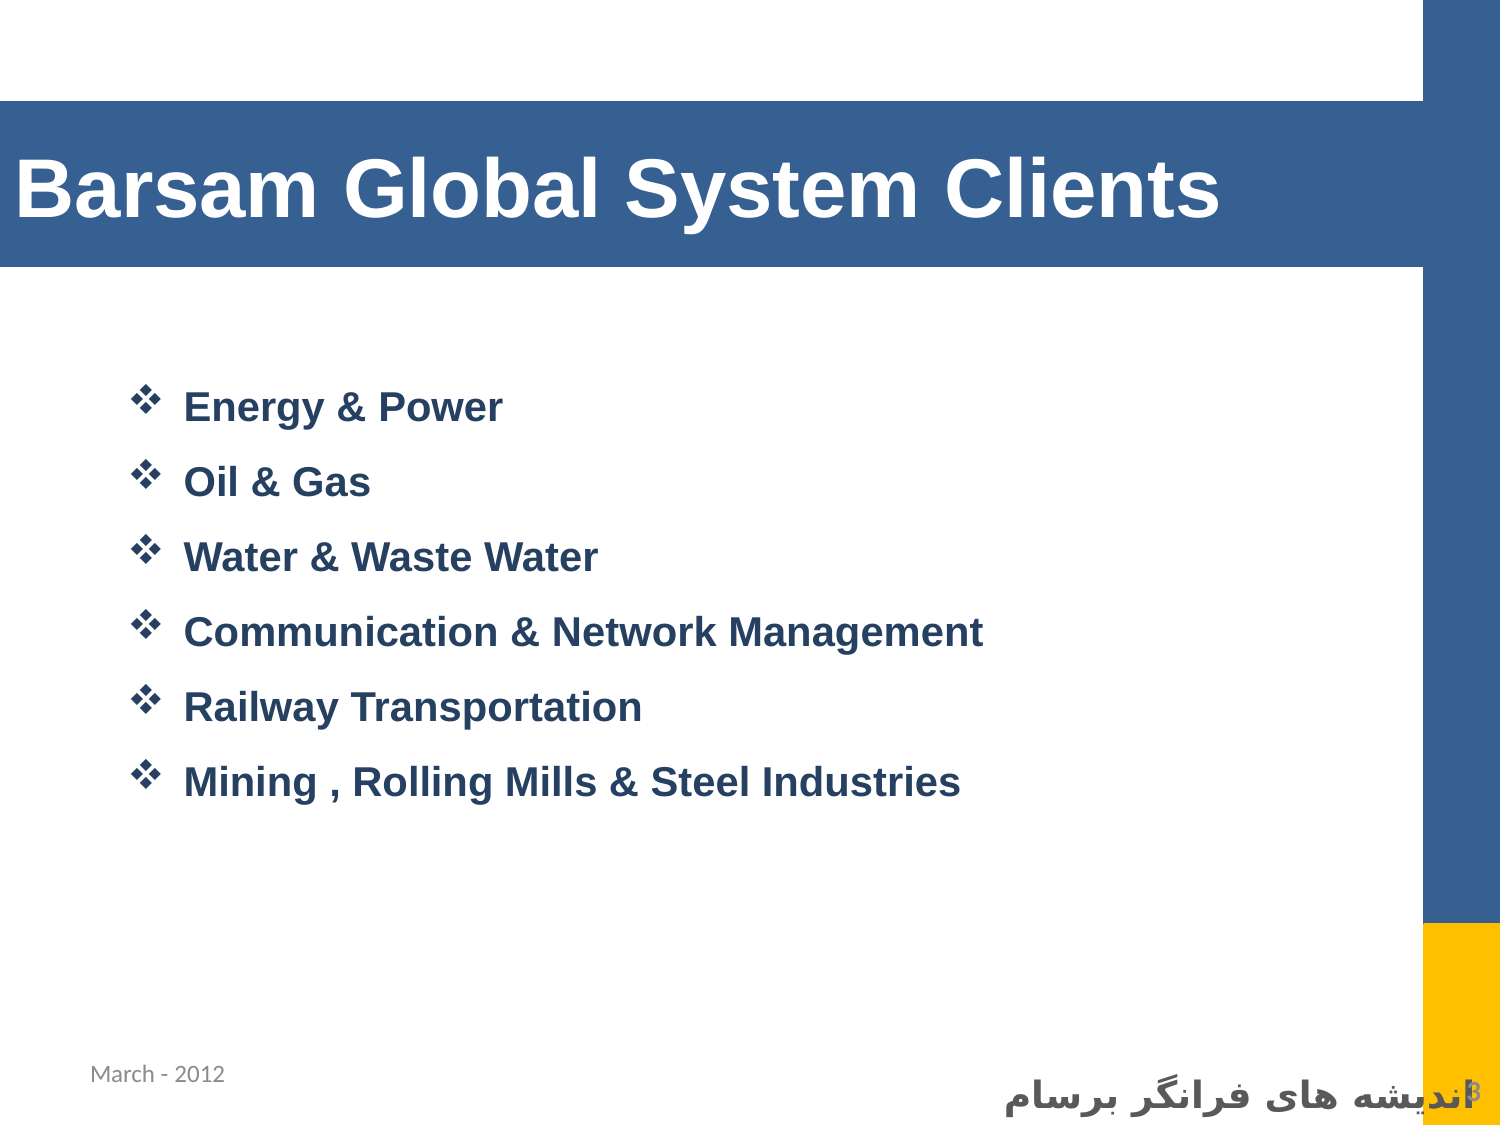

Barsam Global System Clients

Energy & Power
Oil & Gas
Water & Waste Water
Communication & Network Management
Railway Transportation
Mining , Rolling Mills & Steel Industries

‏

March - 2012
3
اندیشه های فرانگر برسام